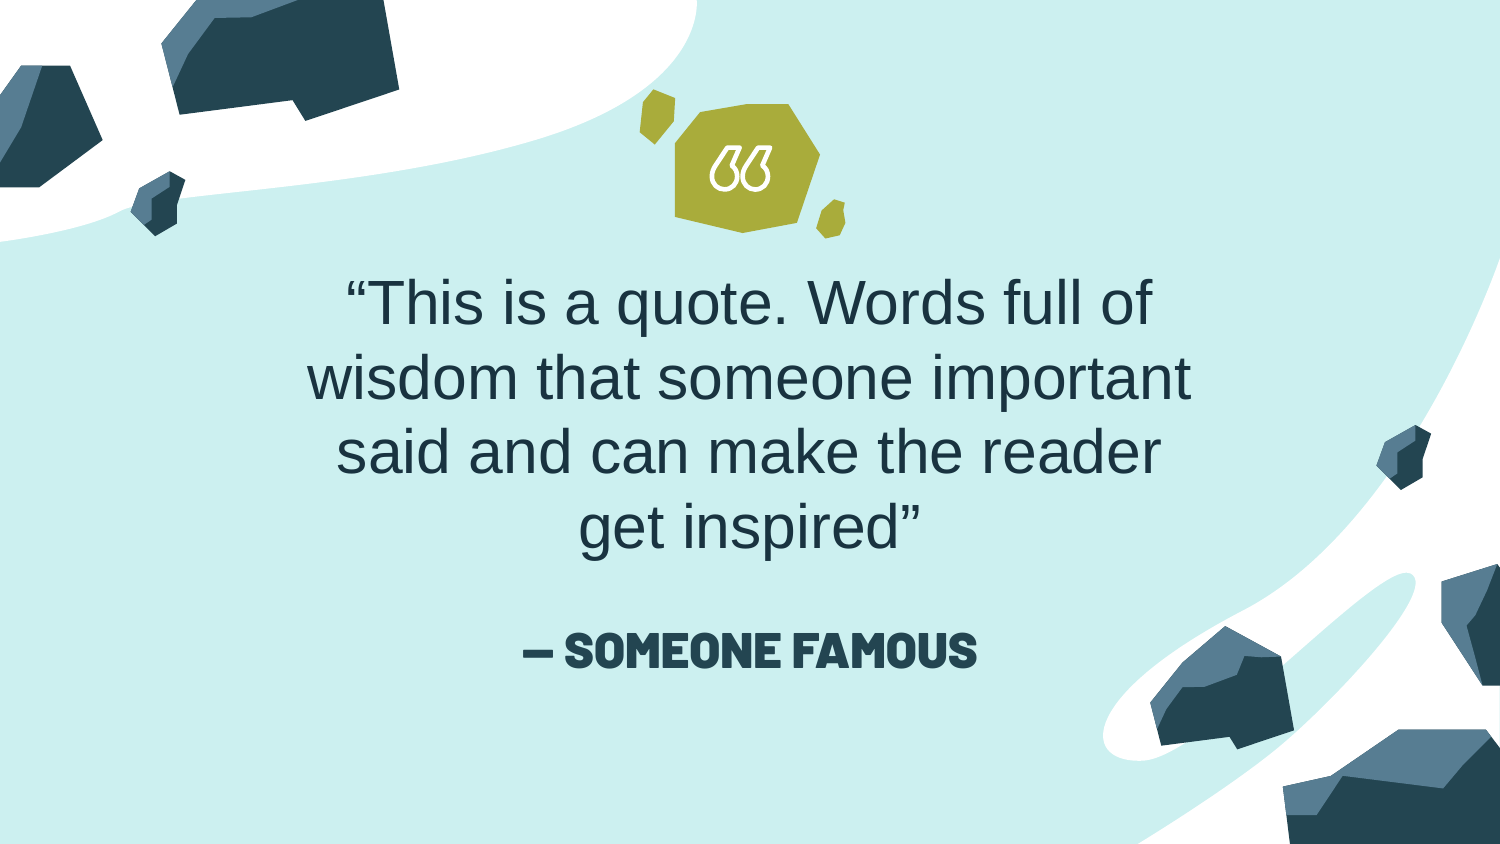

“This is a quote. Words full of wisdom that someone important said and can make the reader
get inspired”
# — SOMEONE FAMOUS